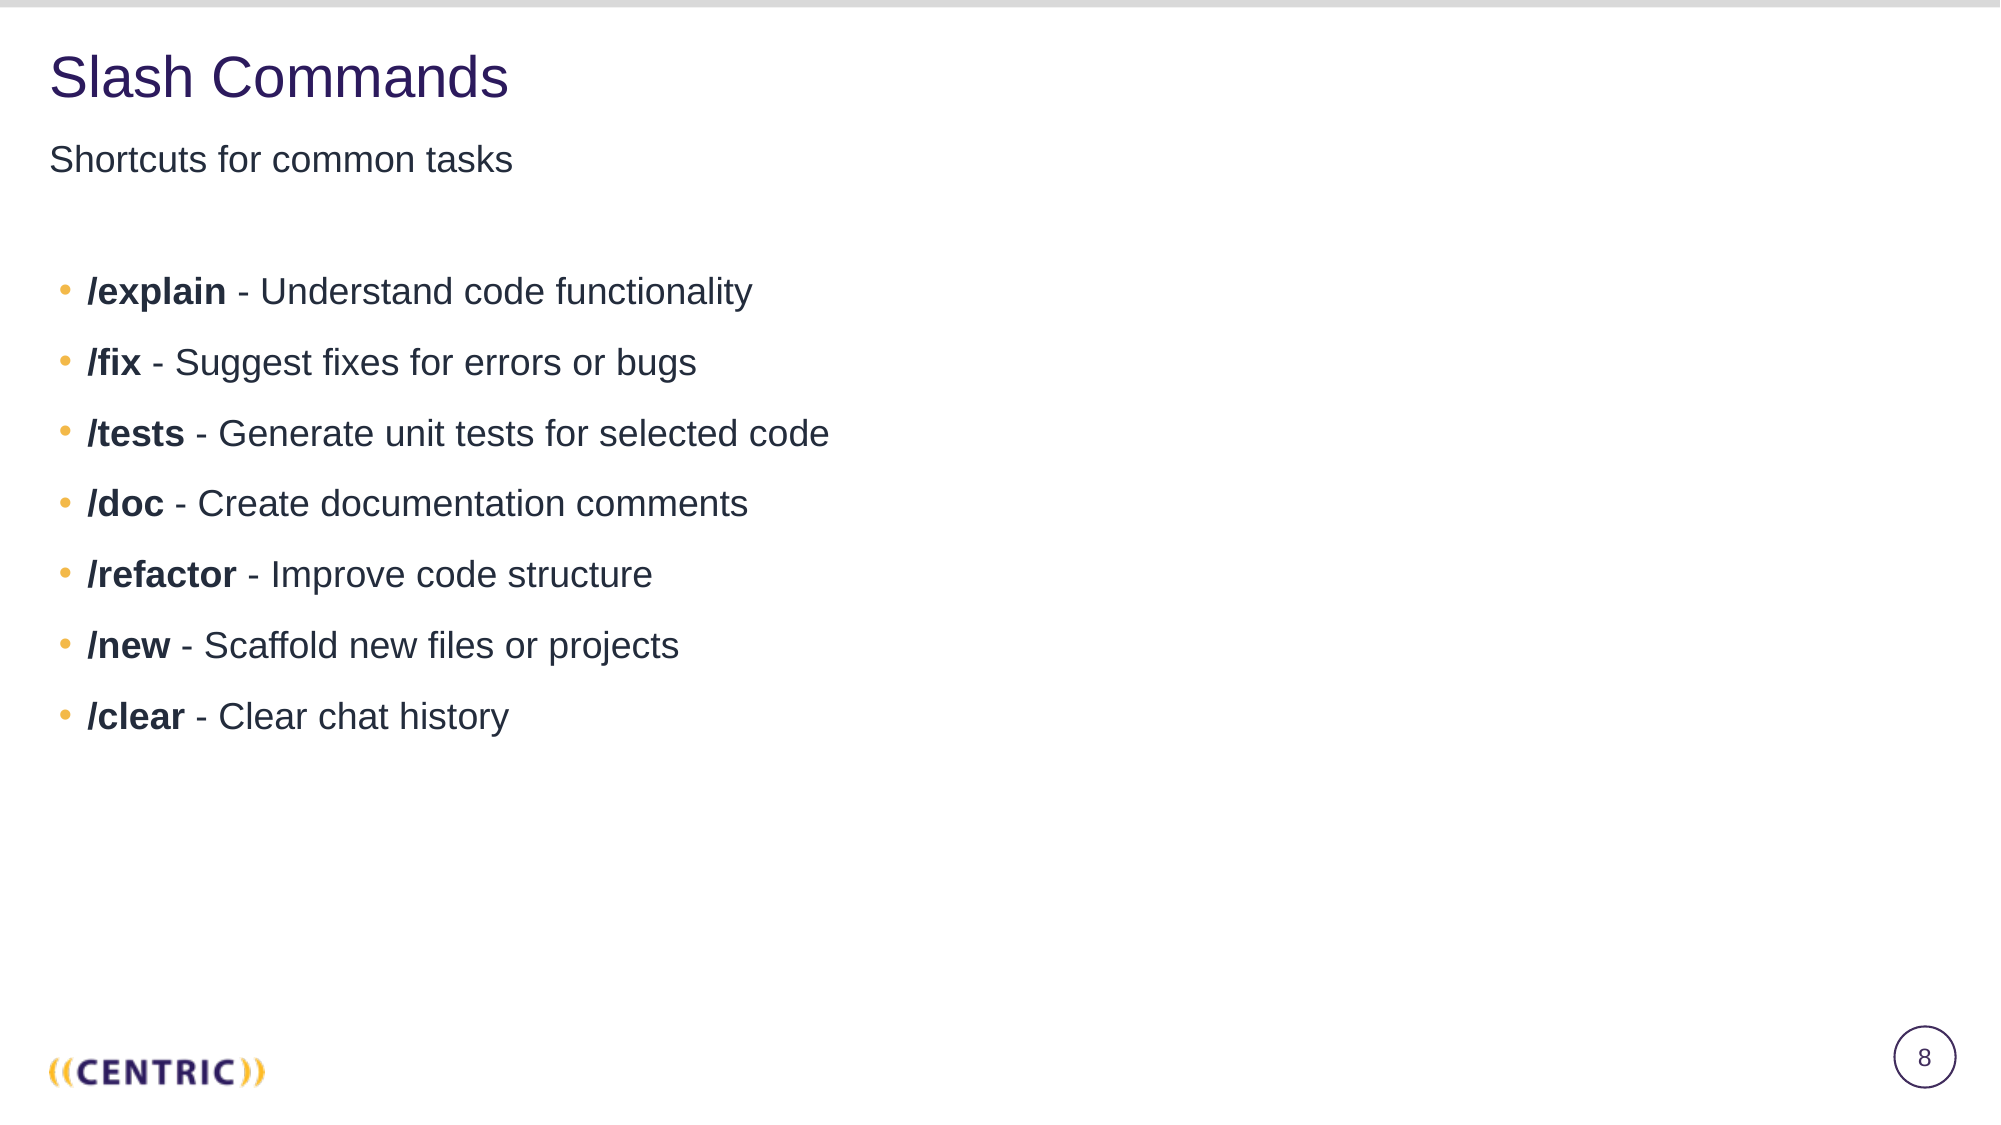

# Slash Commands
Shortcuts for common tasks
/explain - Understand code functionality
/fix - Suggest fixes for errors or bugs
/tests - Generate unit tests for selected code
/doc - Create documentation comments
/refactor - Improve code structure
/new - Scaffold new files or projects
/clear - Clear chat history